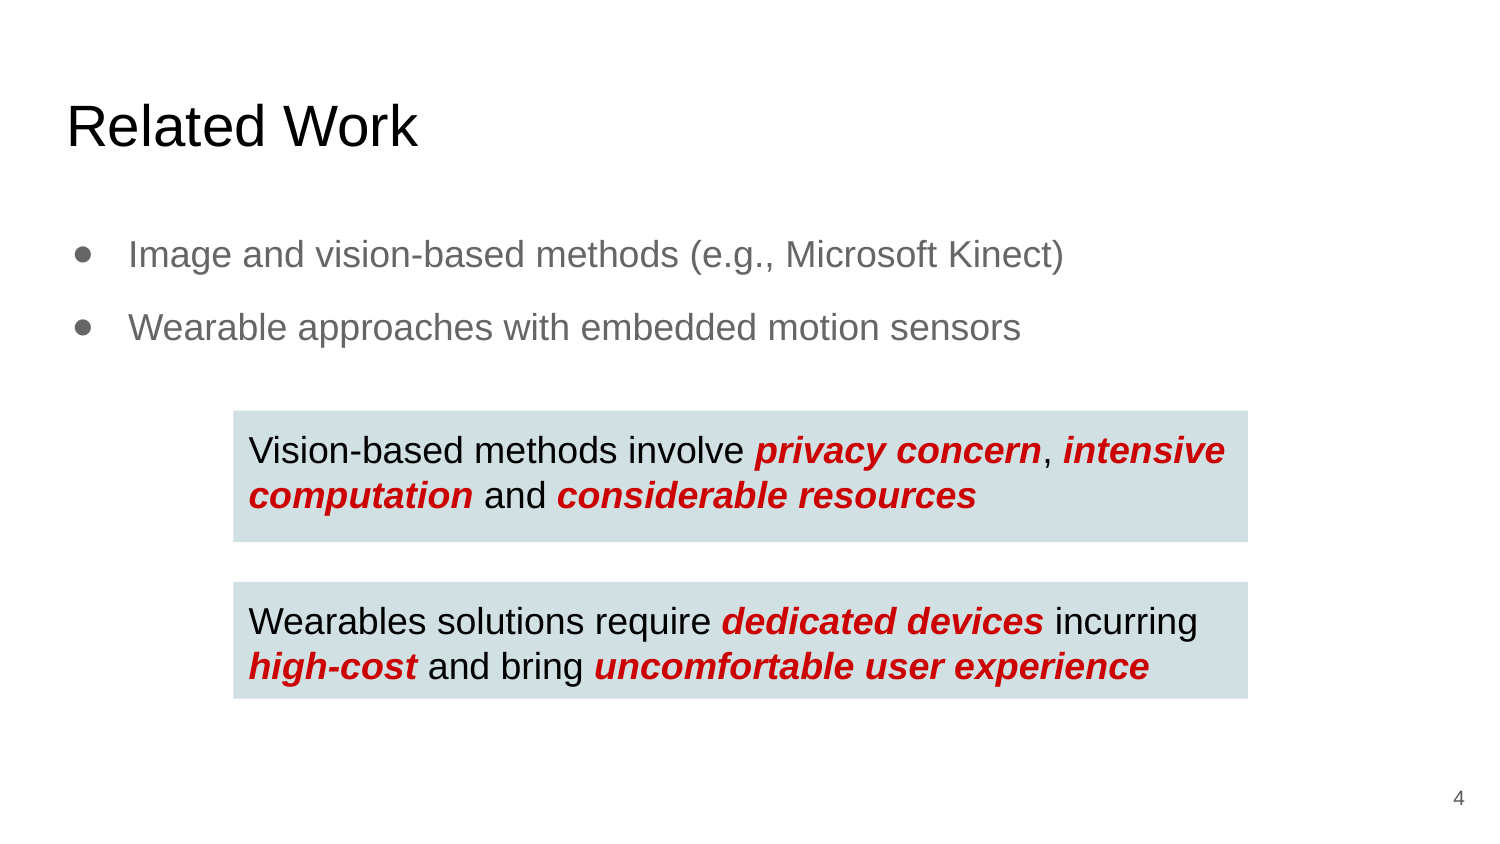

# Related Work
Image and vision-based methods (e.g., Microsoft Kinect)
Wearable approaches with embedded motion sensors

Vision-based methods involve privacy concern, intensive computation and considerable resources
Wearables solutions require dedicated devices incurring high-cost and bring uncomfortable user experience
4